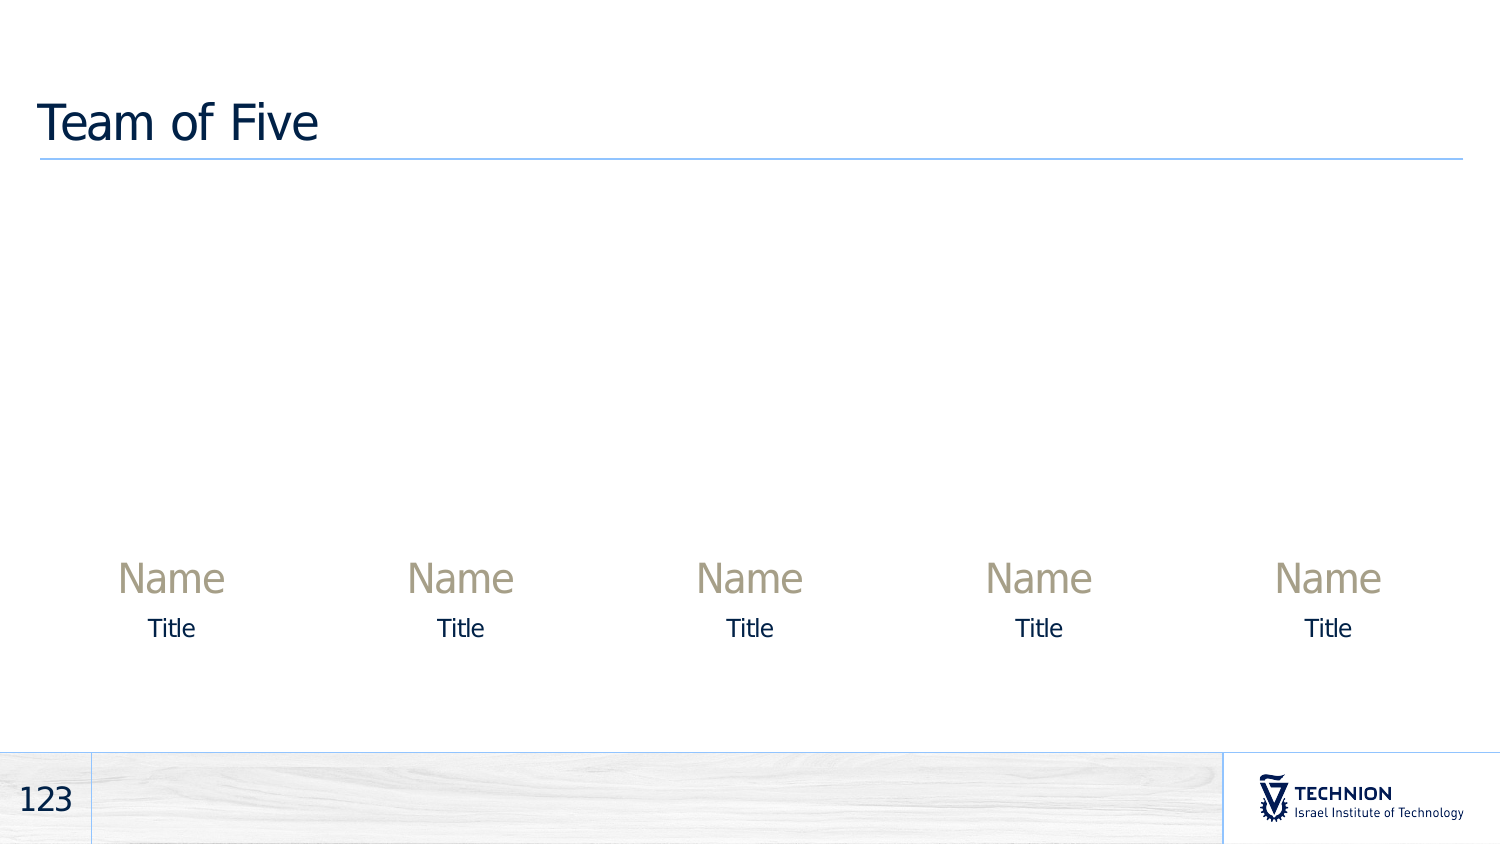

# Team of Five

Name
Title
Name
Title
Name
Title
Name
Title
Name
Title
123